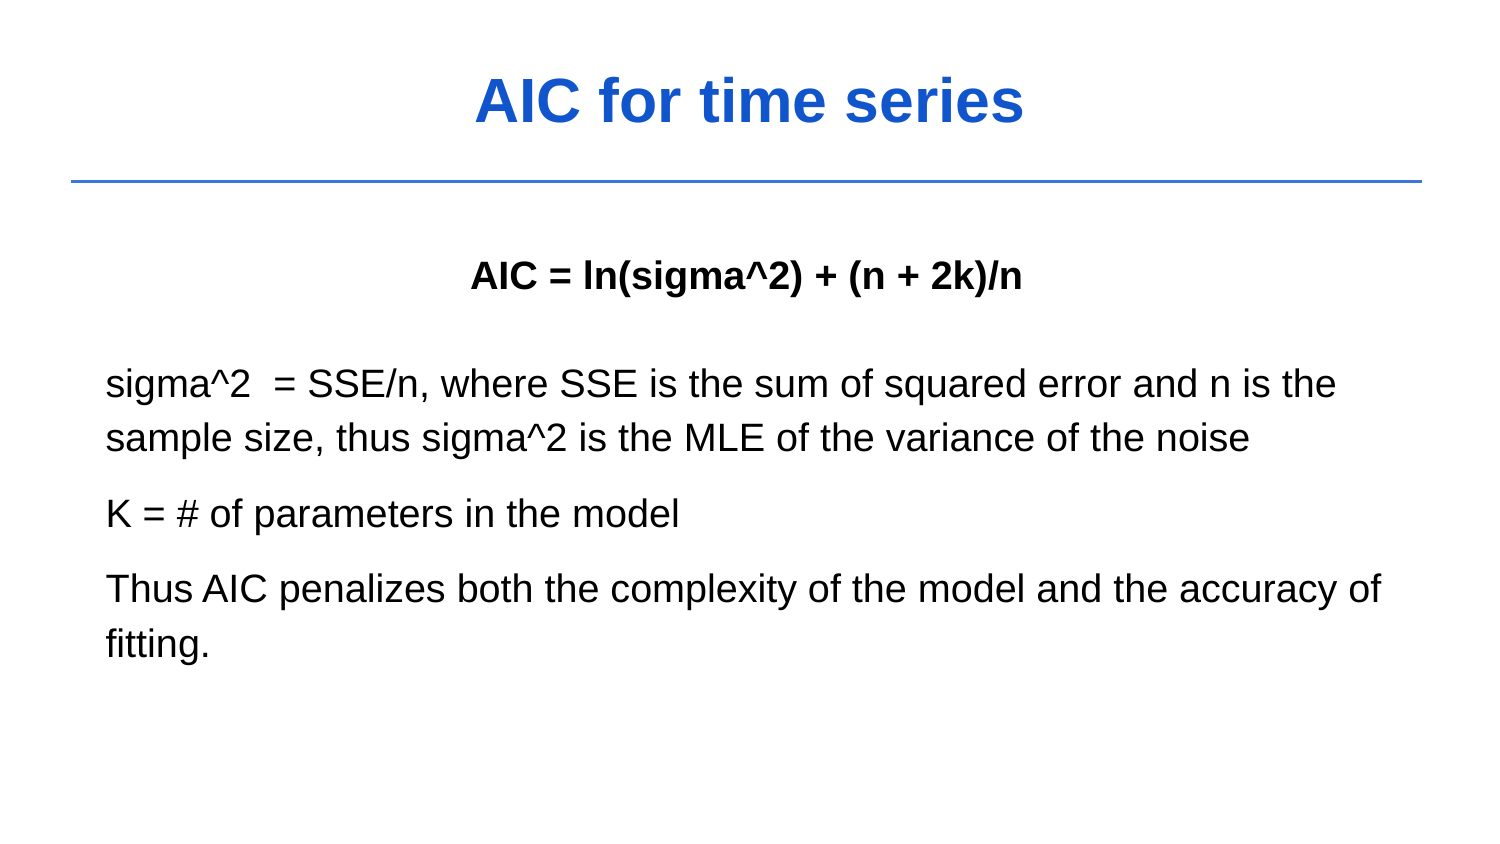

AIC for time series
AIC = ln(sigma^2) + (n + 2k)/n
sigma^2  = SSE/n, where SSE is the sum of squared error and n is the sample size, thus sigma^2 is the MLE of the variance of the noise
K = # of parameters in the model
Thus AIC penalizes both the complexity of the model and the accuracy of fitting.